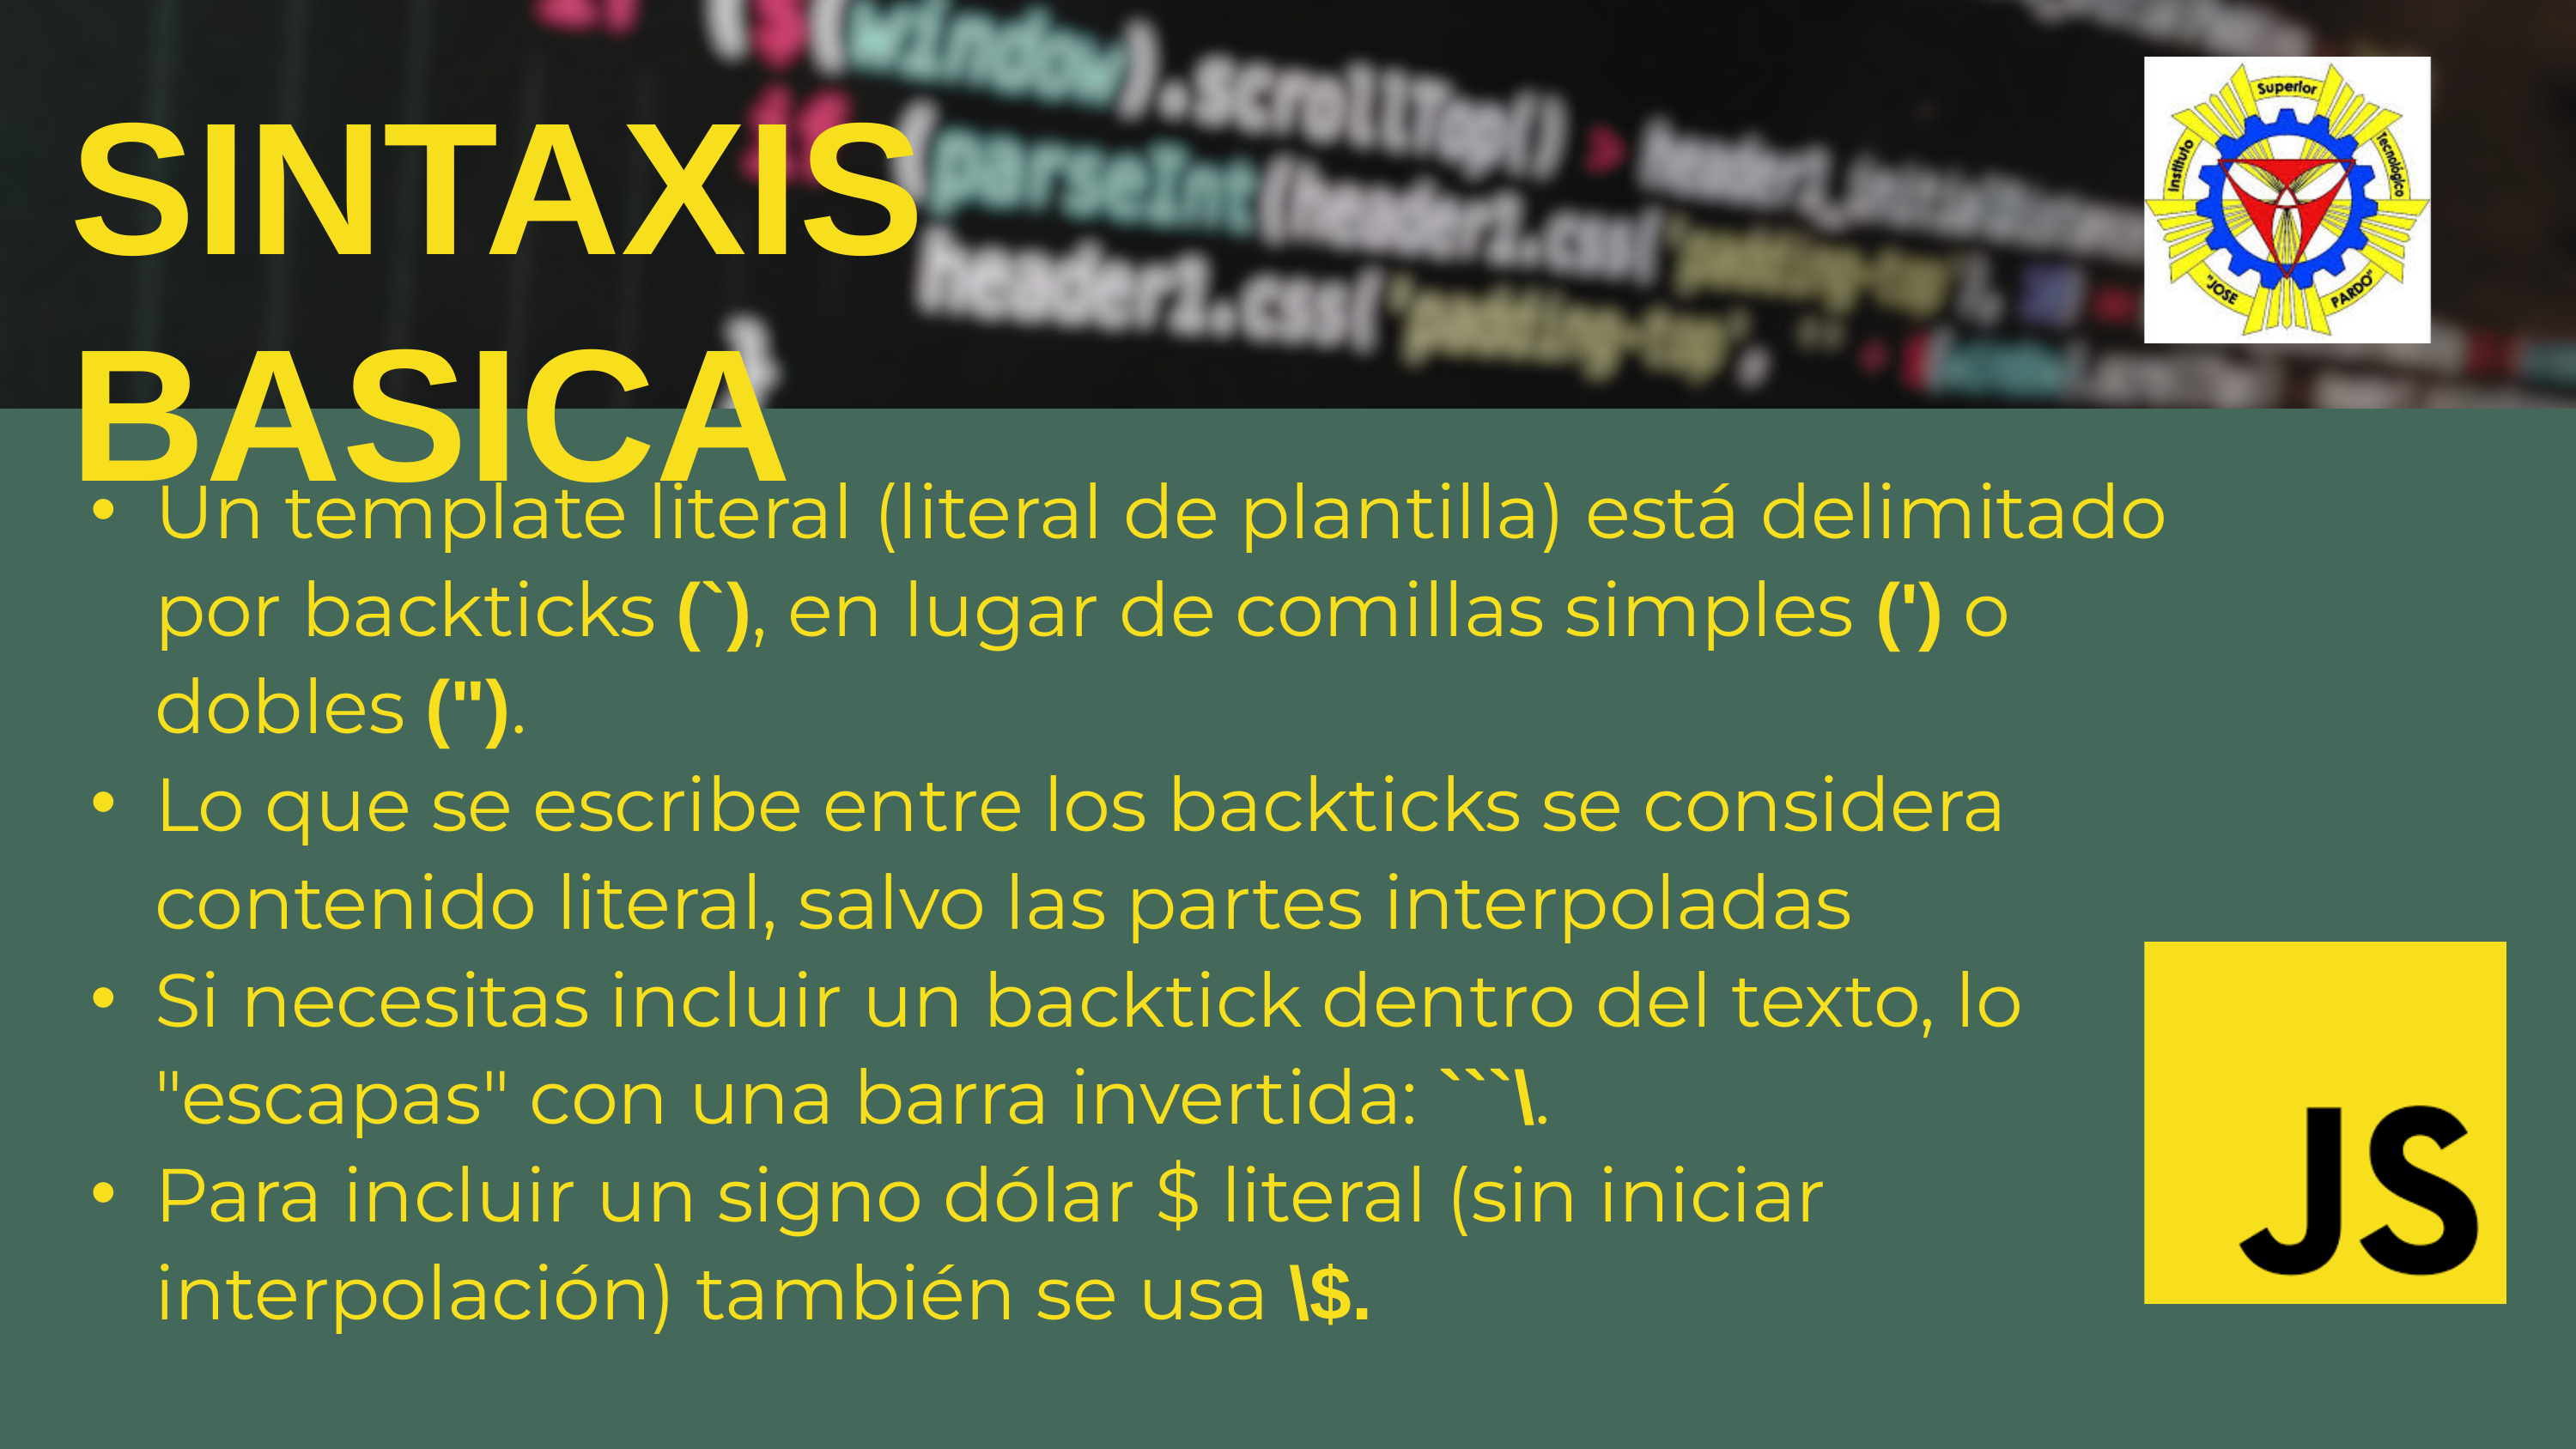

SINTAXIS BASICA

Un template literal (literal de plantilla) está delimitado por backticks (`), en lugar de comillas simples (') o dobles (").
Lo que se escribe entre los backticks se considera contenido literal, salvo las partes interpoladas
Si necesitas incluir un backtick dentro del texto, lo "escapas" con una barra invertida: ```\.
Para incluir un signo dólar $ literal (sin iniciar interpolación) también se usa \$.